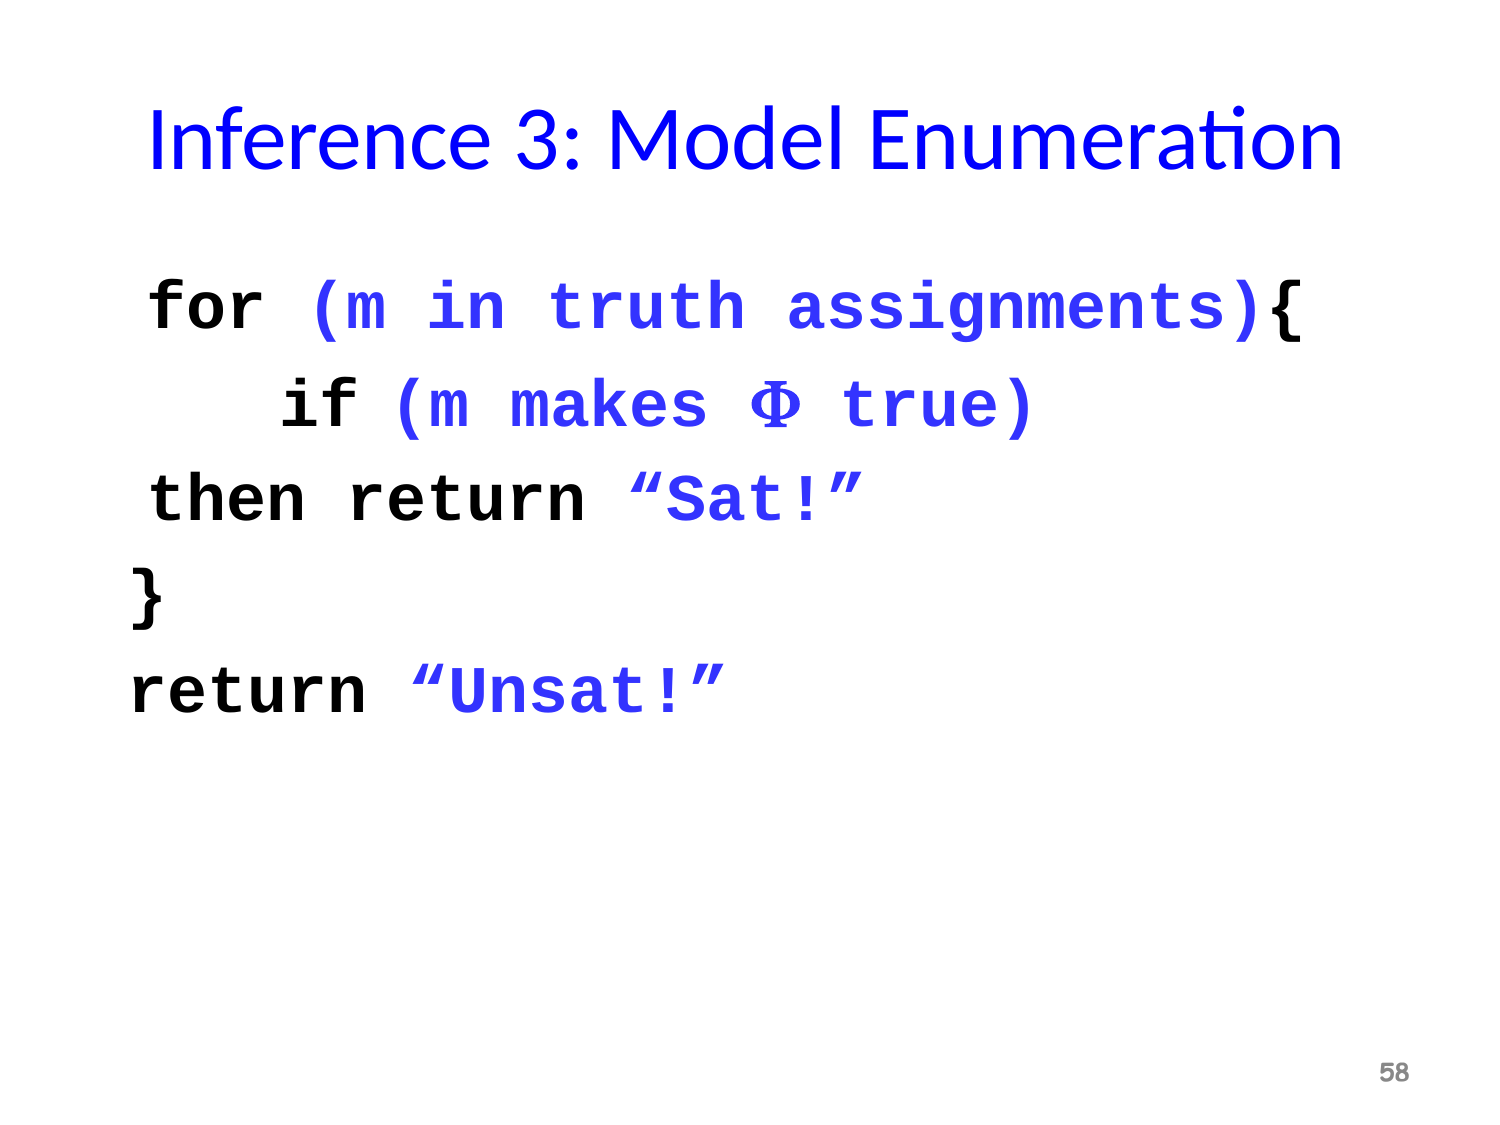

# Inference 3: Model Enumeration
for (m in truth assignments){  if	(m makes Φ	true)
then return “Sat!”
}
return “Unsat!”
58